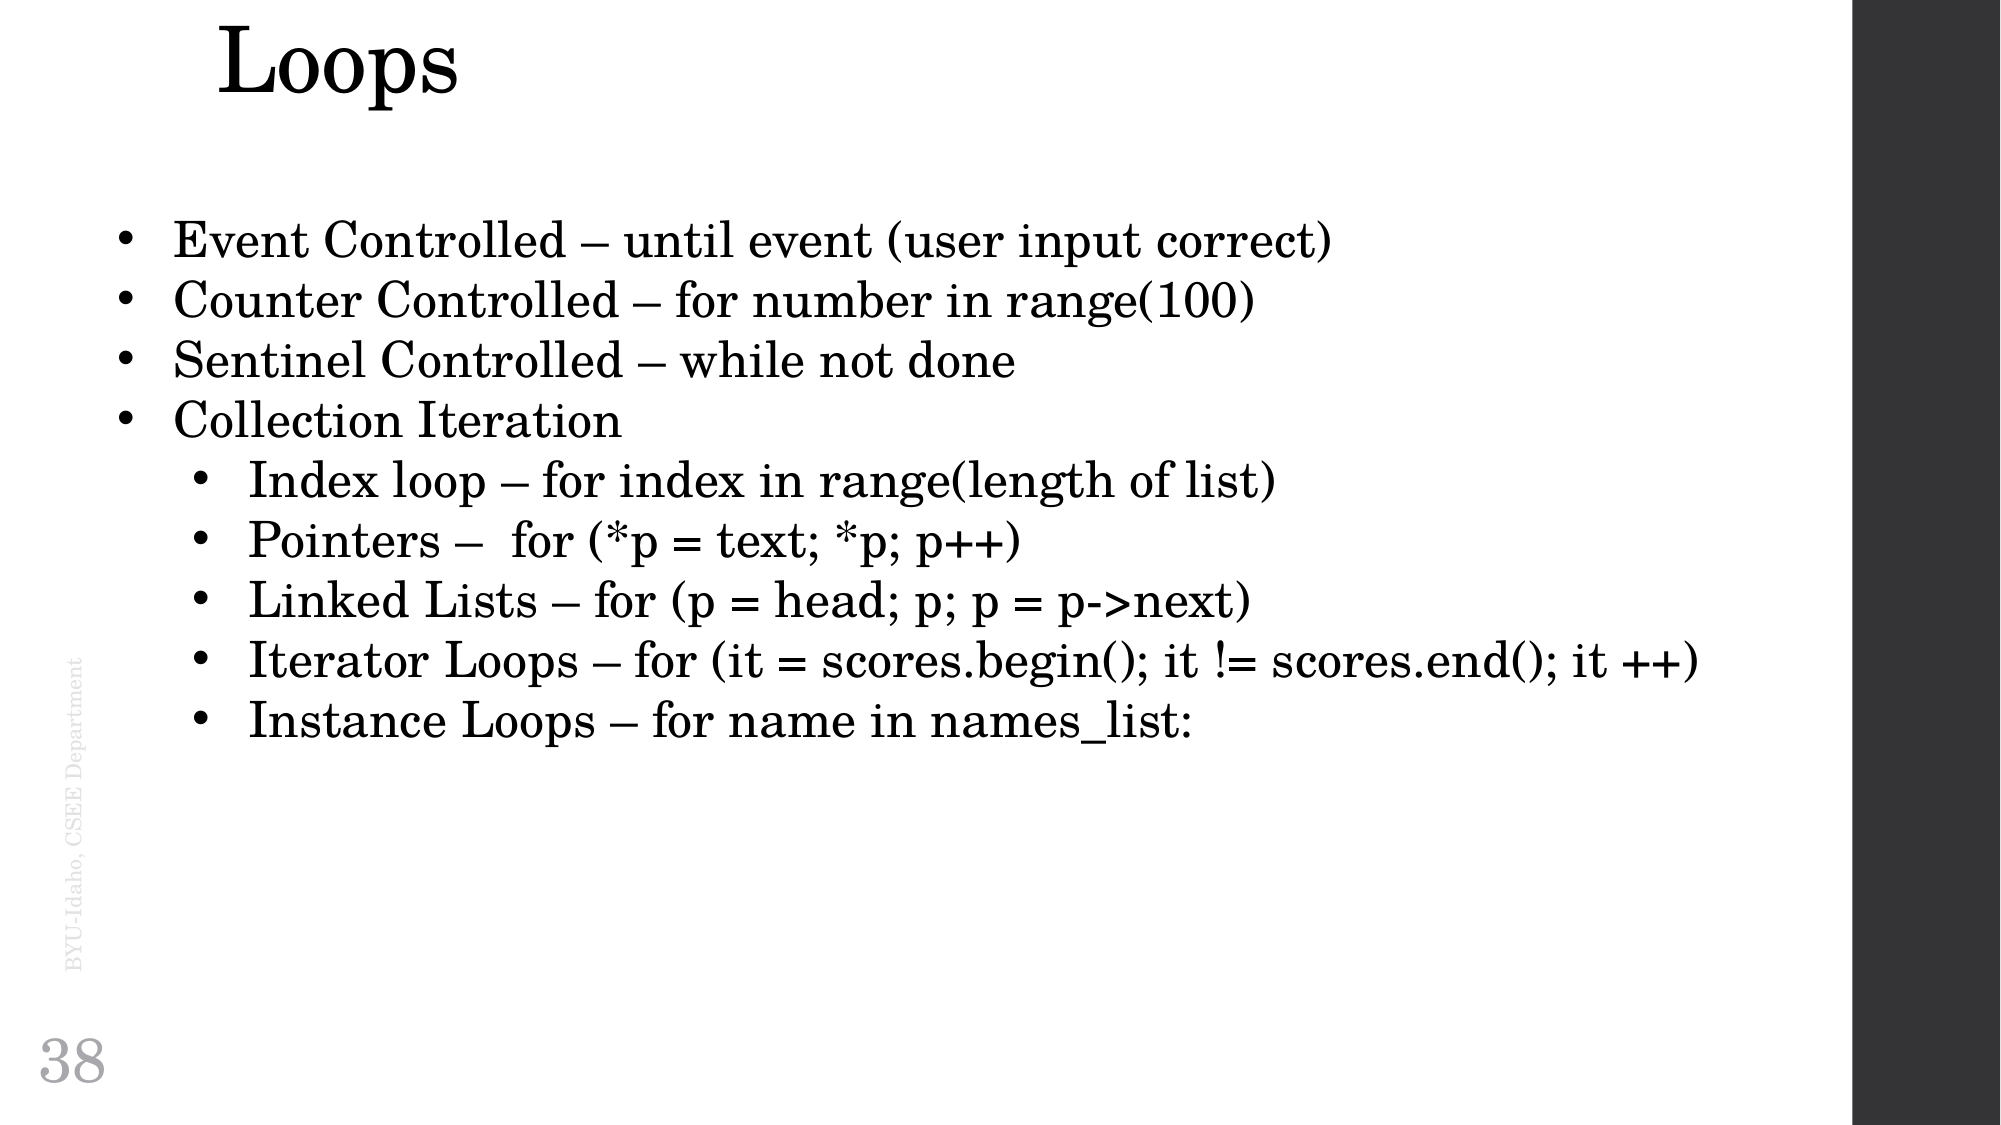

# Loops
Event Controlled – until event (user input correct)
Counter Controlled – for number in range(100)
Sentinel Controlled – while not done
Collection Iteration
Index loop – for index in range(length of list)
Pointers –  for (*p = text; *p; p++)
Linked Lists – for (p = head; p; p = p->next)
Iterator Loops – for (it = scores.begin(); it != scores.end(); it ++)
Instance Loops – for name in names_list:

BYU-Idaho, CSEE Department
38